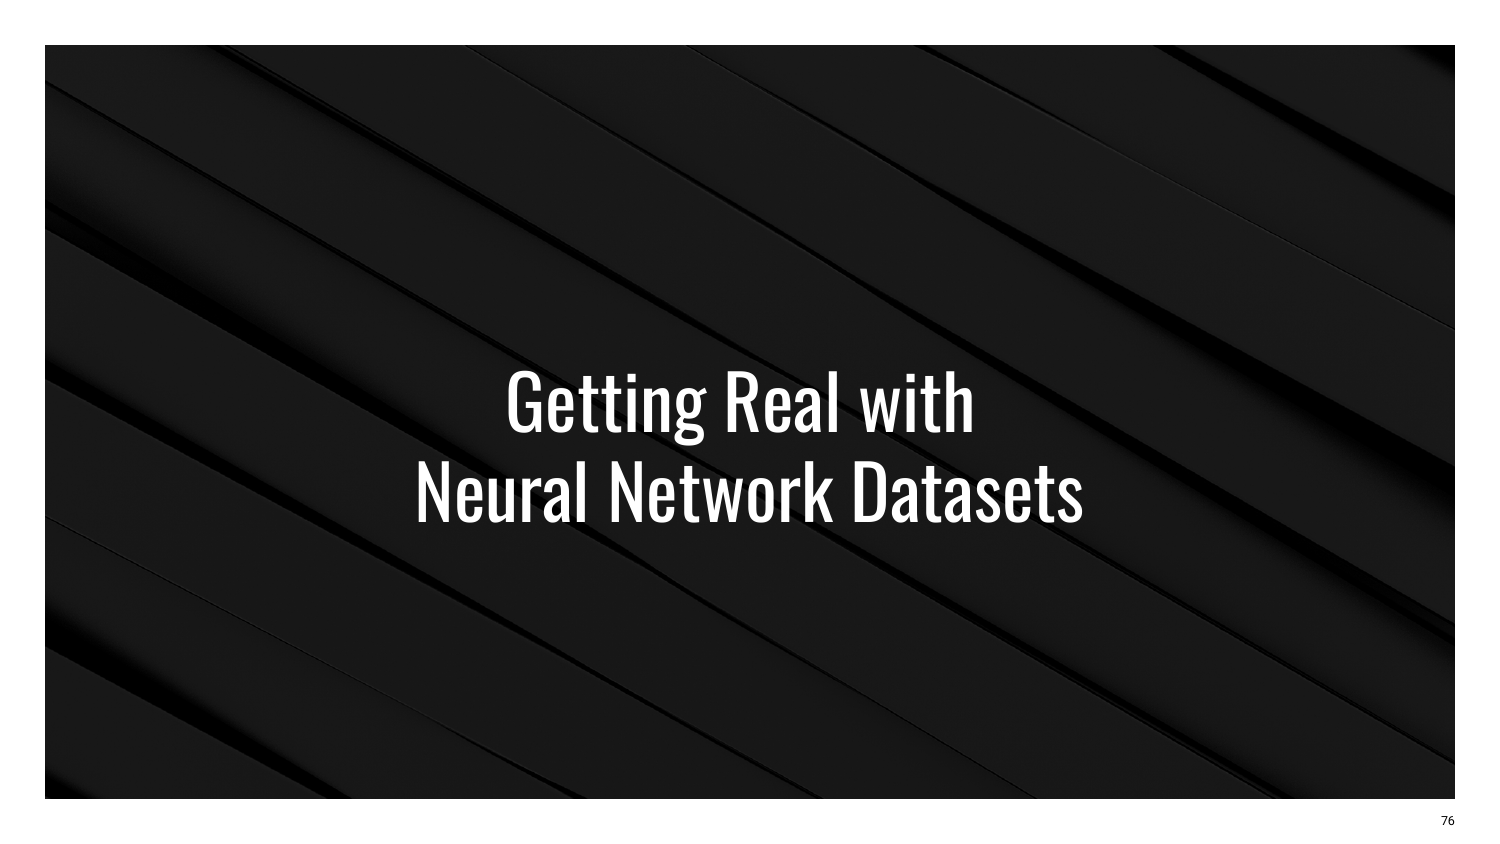

# Getting Real with Neural Network Datasets

76